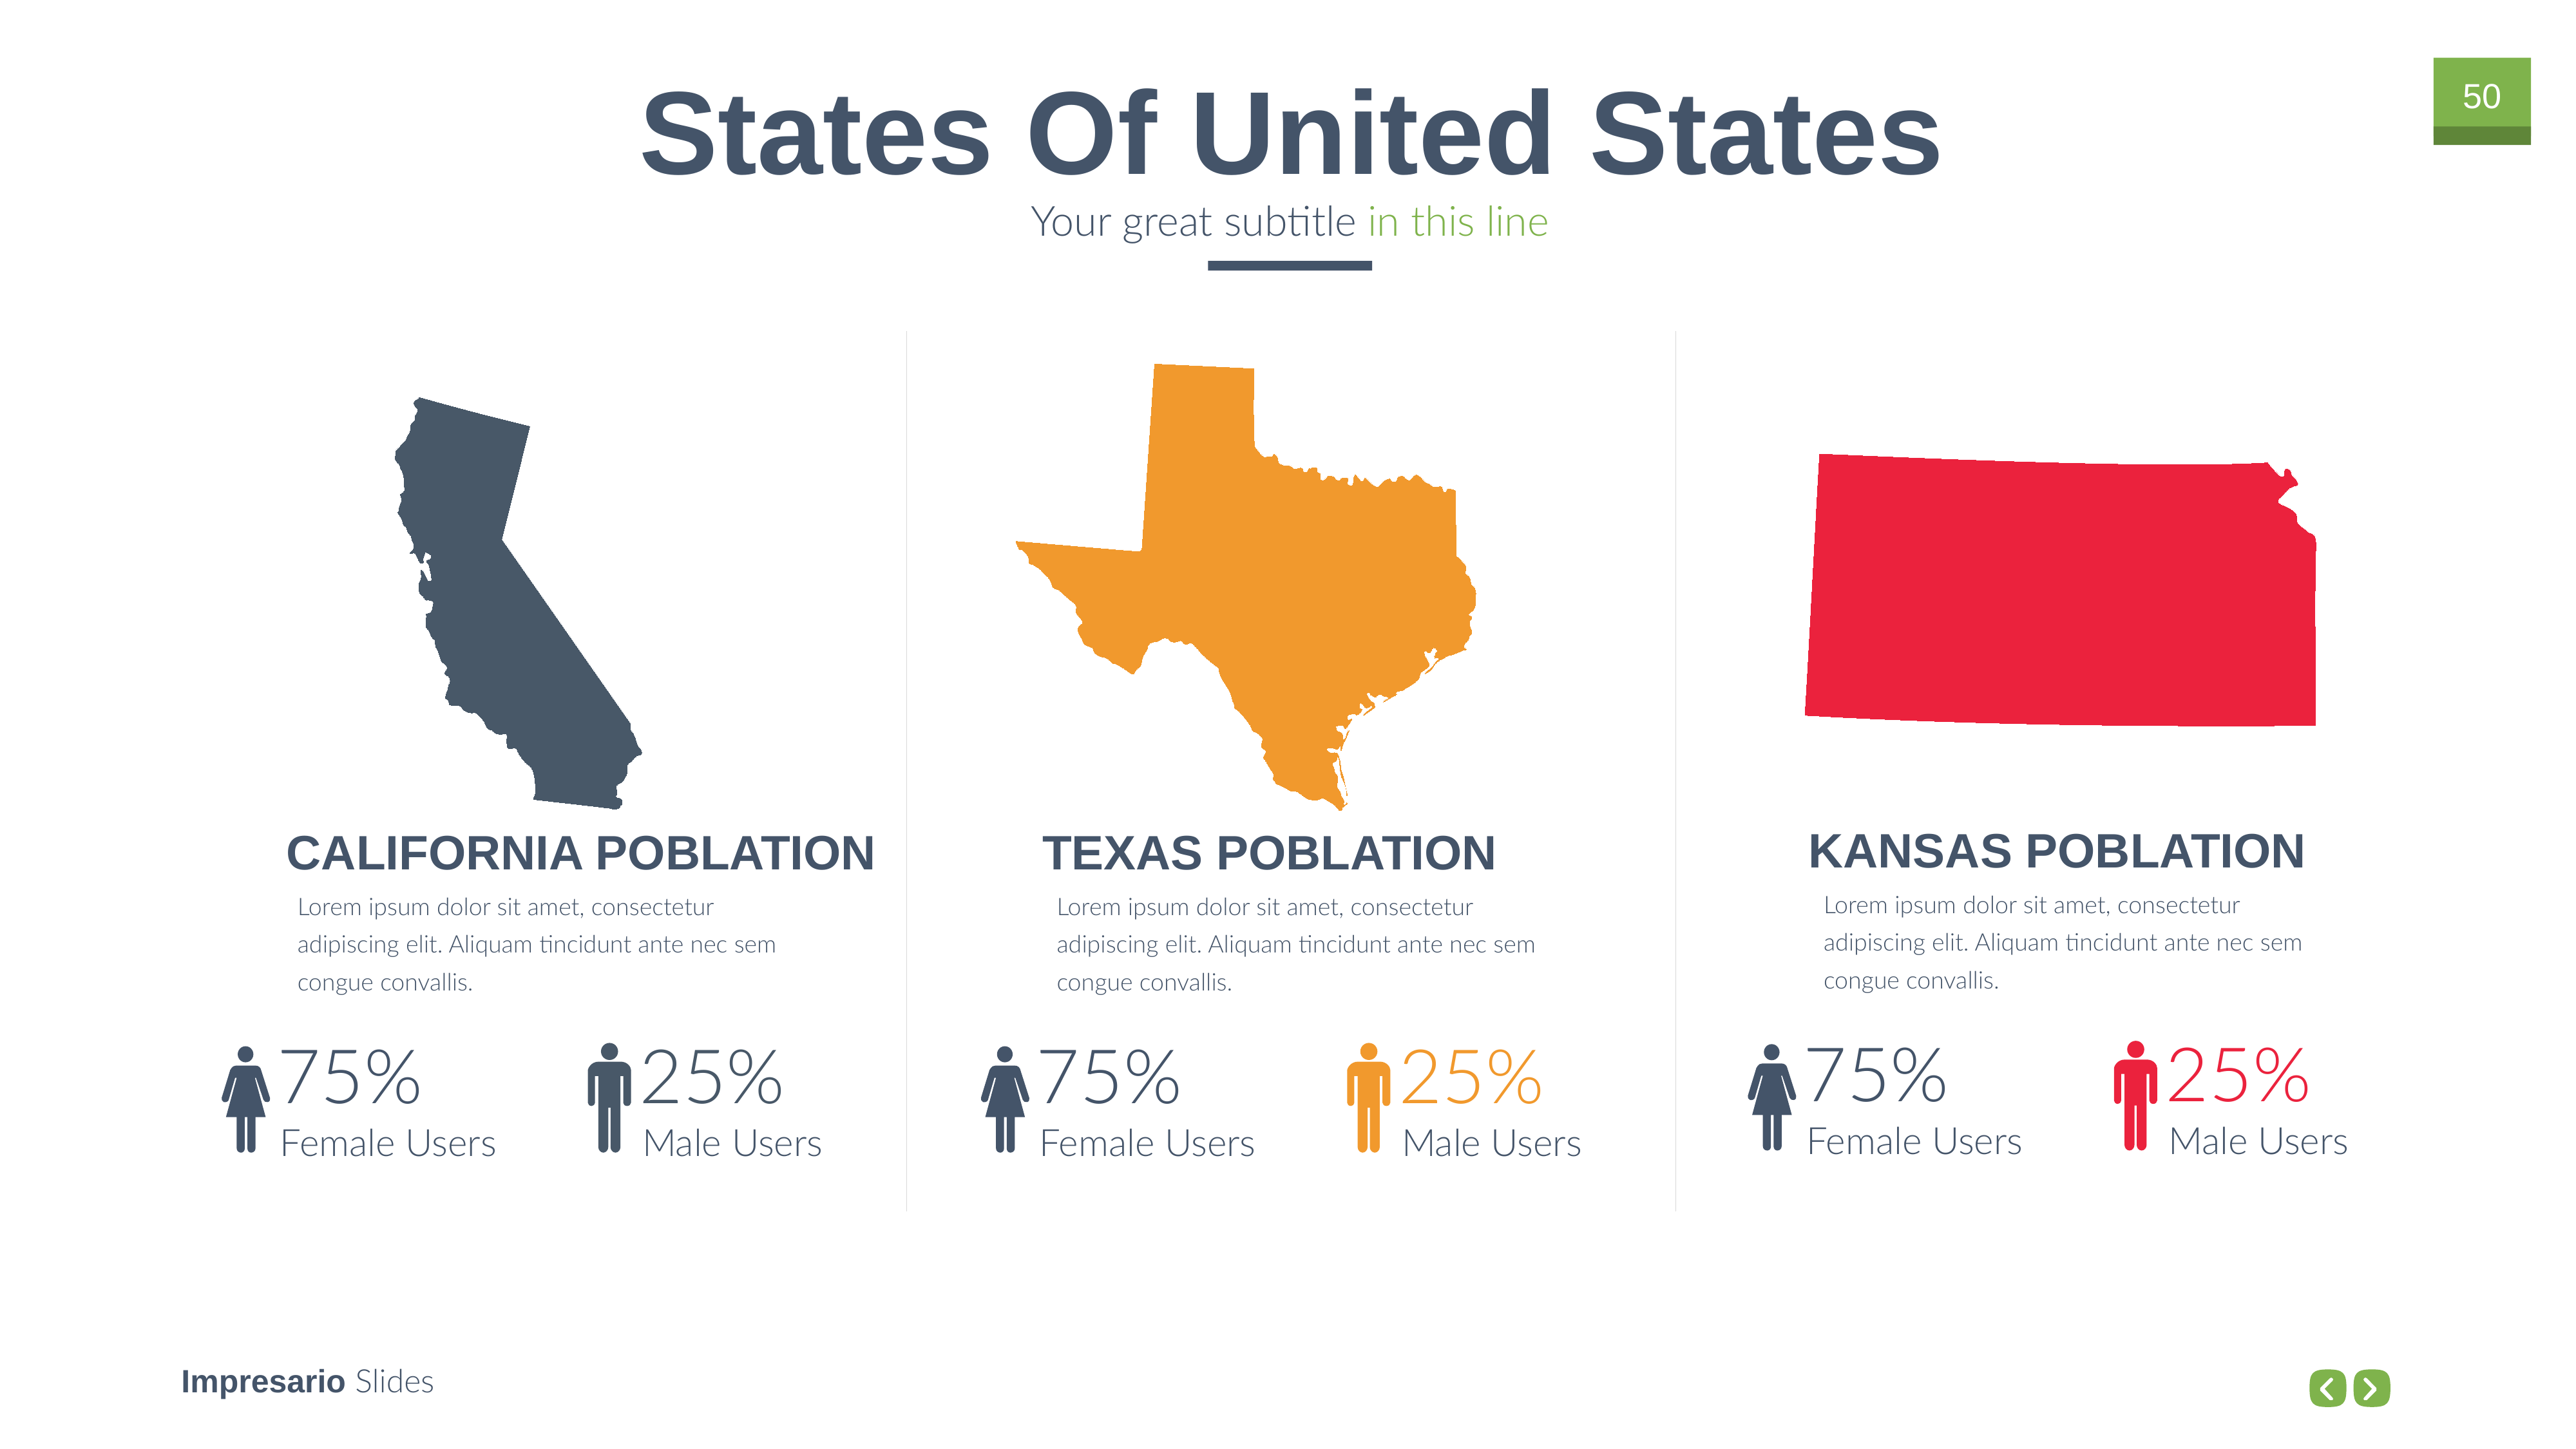

States Of United States
Your great subtitle in this line

KANSAS POBLATION
Lorem ipsum dolor sit amet, consectetur adipiscing elit. Aliquam tincidunt ante nec sem congue convallis.
CALIFORNIA POBLATION
Lorem ipsum dolor sit amet, consectetur adipiscing elit. Aliquam tincidunt ante nec sem congue convallis.
TEXAS POBLATION
Lorem ipsum dolor sit amet, consectetur adipiscing elit. Aliquam tincidunt ante nec sem congue convallis.
25%

Male Users
75%

Female Users
25%

Male Users
25%

Male Users
75%

Female Users
75%

Female Users